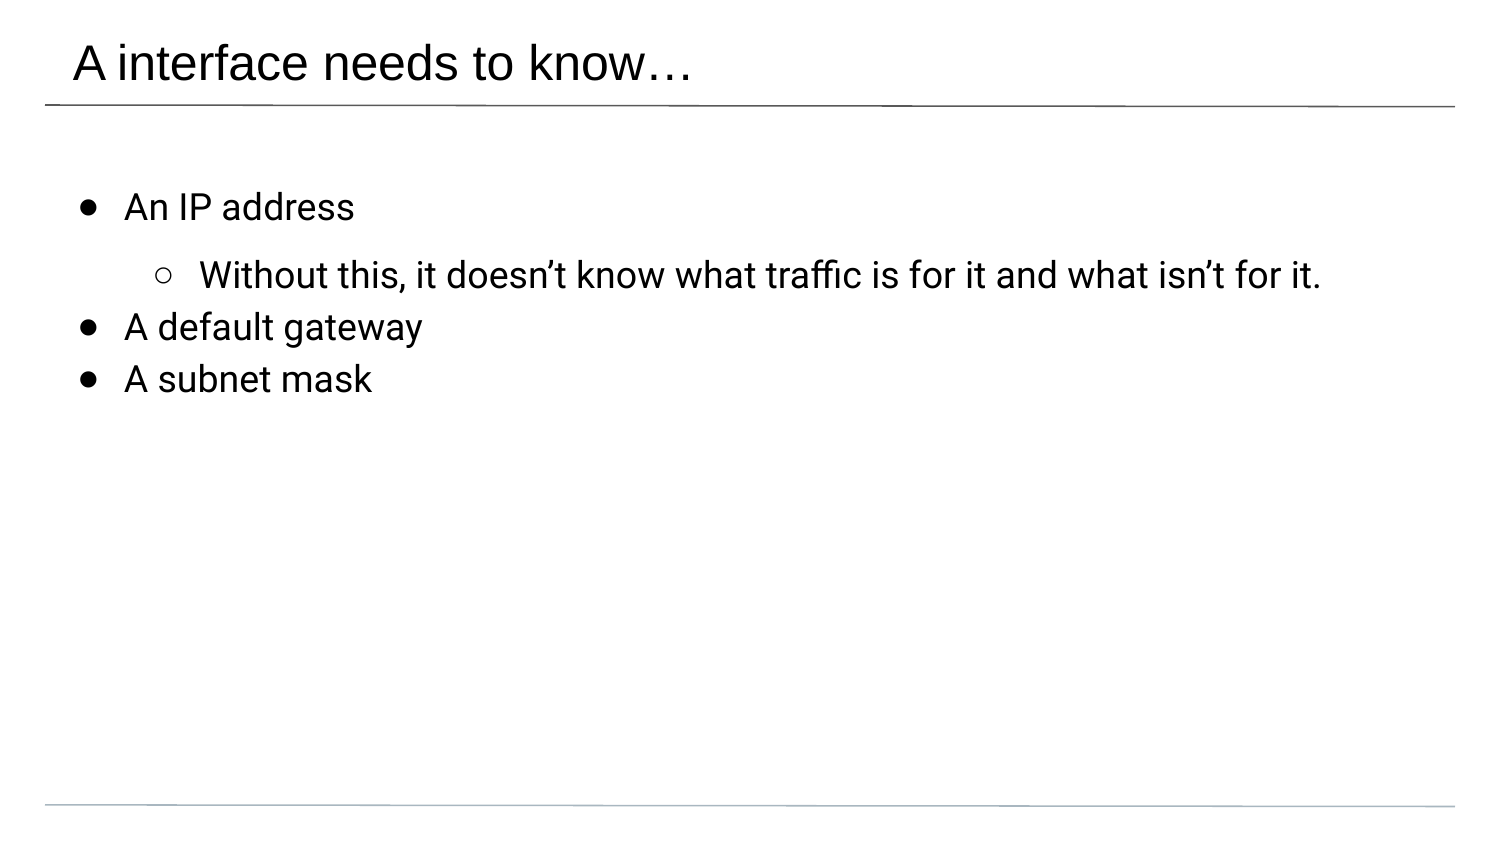

# A interface needs to know…
An IP address
Without this, it doesn’t know what traffic is for it and what isn’t for it.
A default gateway
A subnet mask